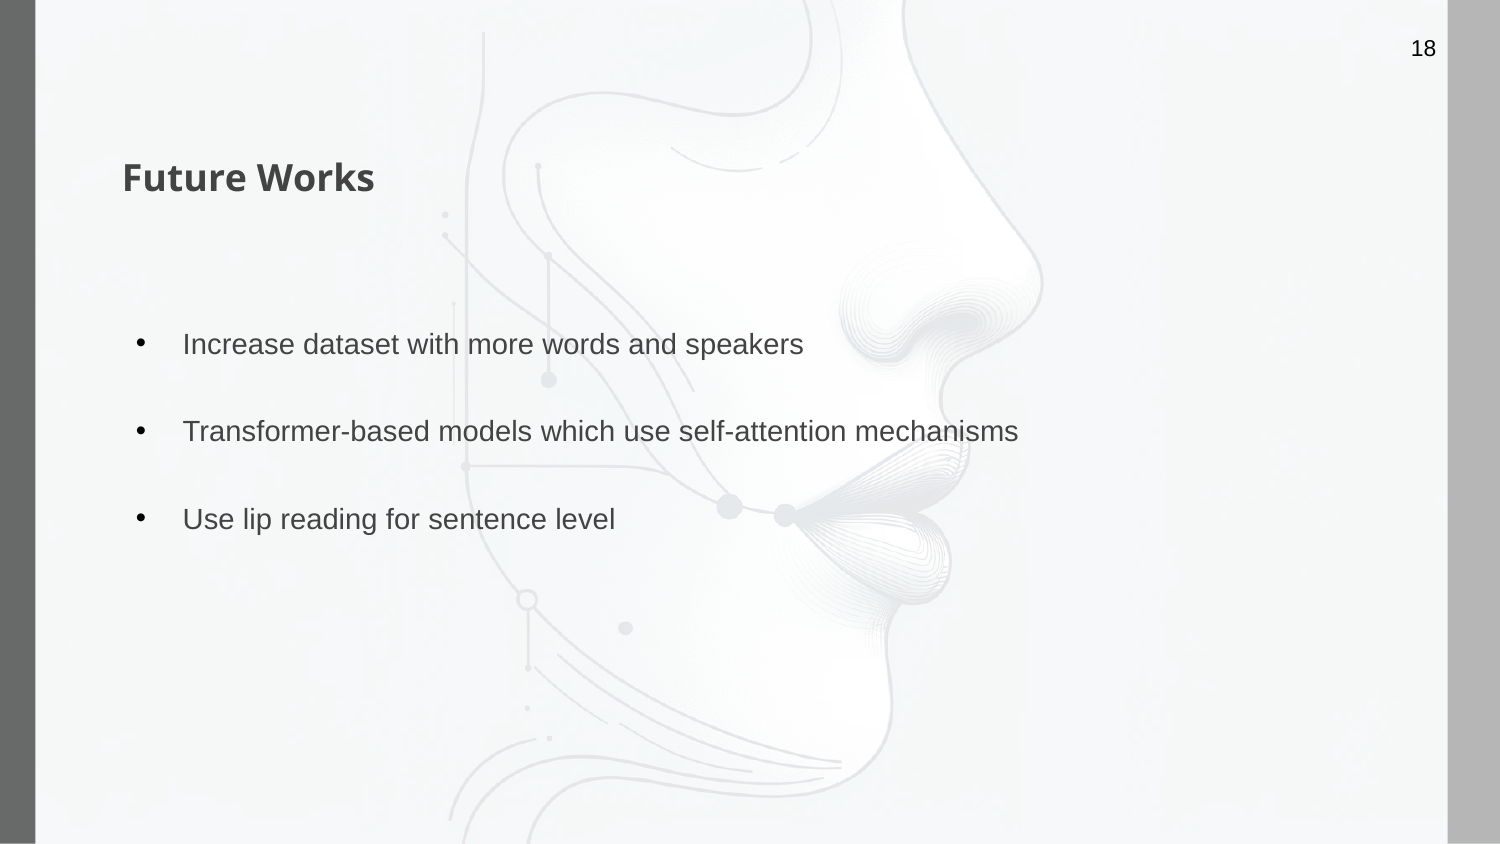

18
Future Works
Increase dataset with more words and speakers
Transformer-based models which use self-attention mechanisms
Use lip reading for sentence level